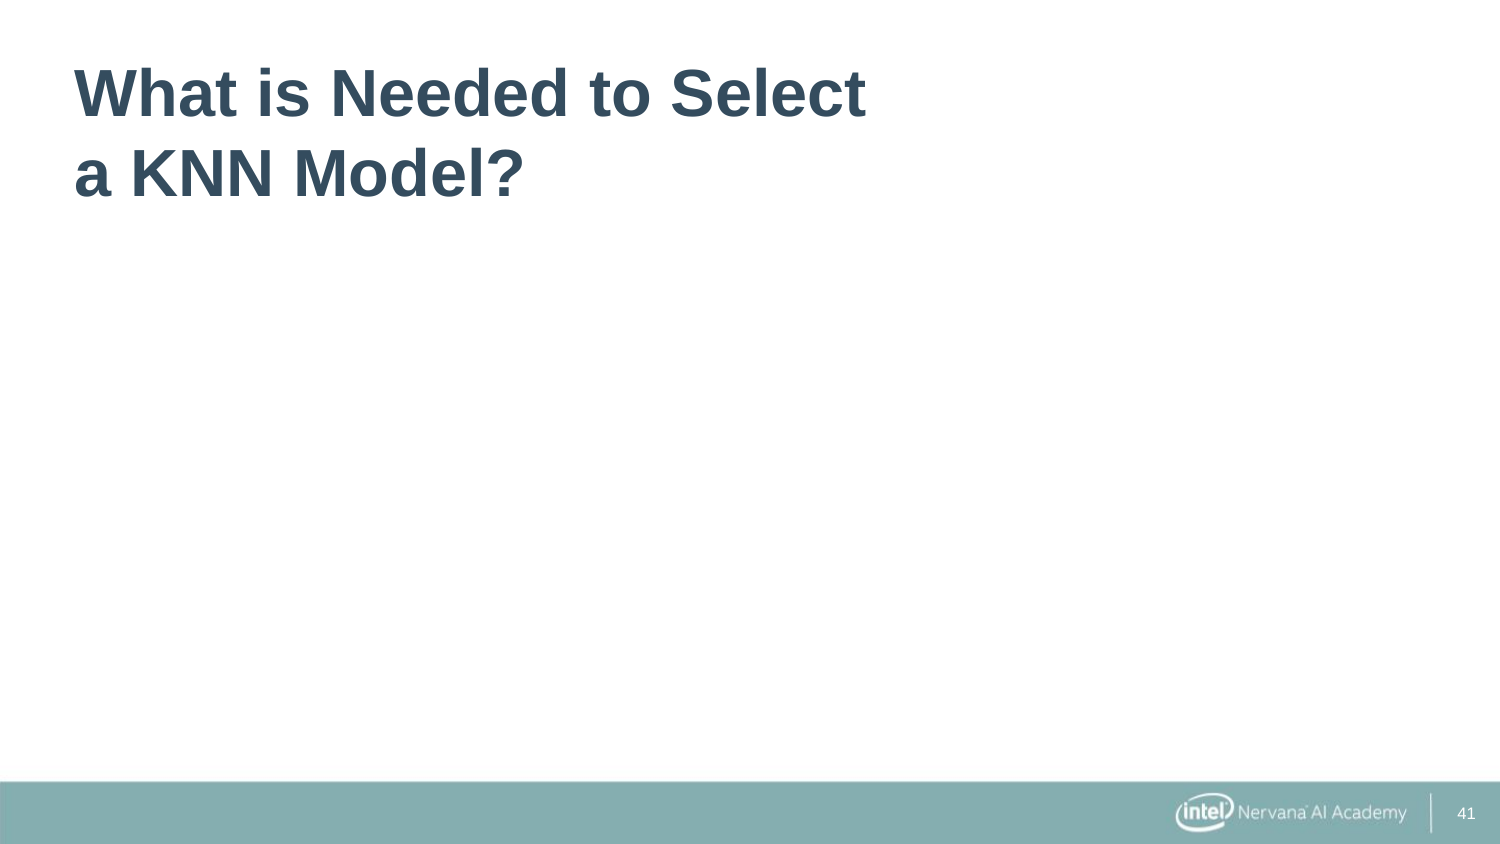

What is Needed to Select a KNN Model?
41